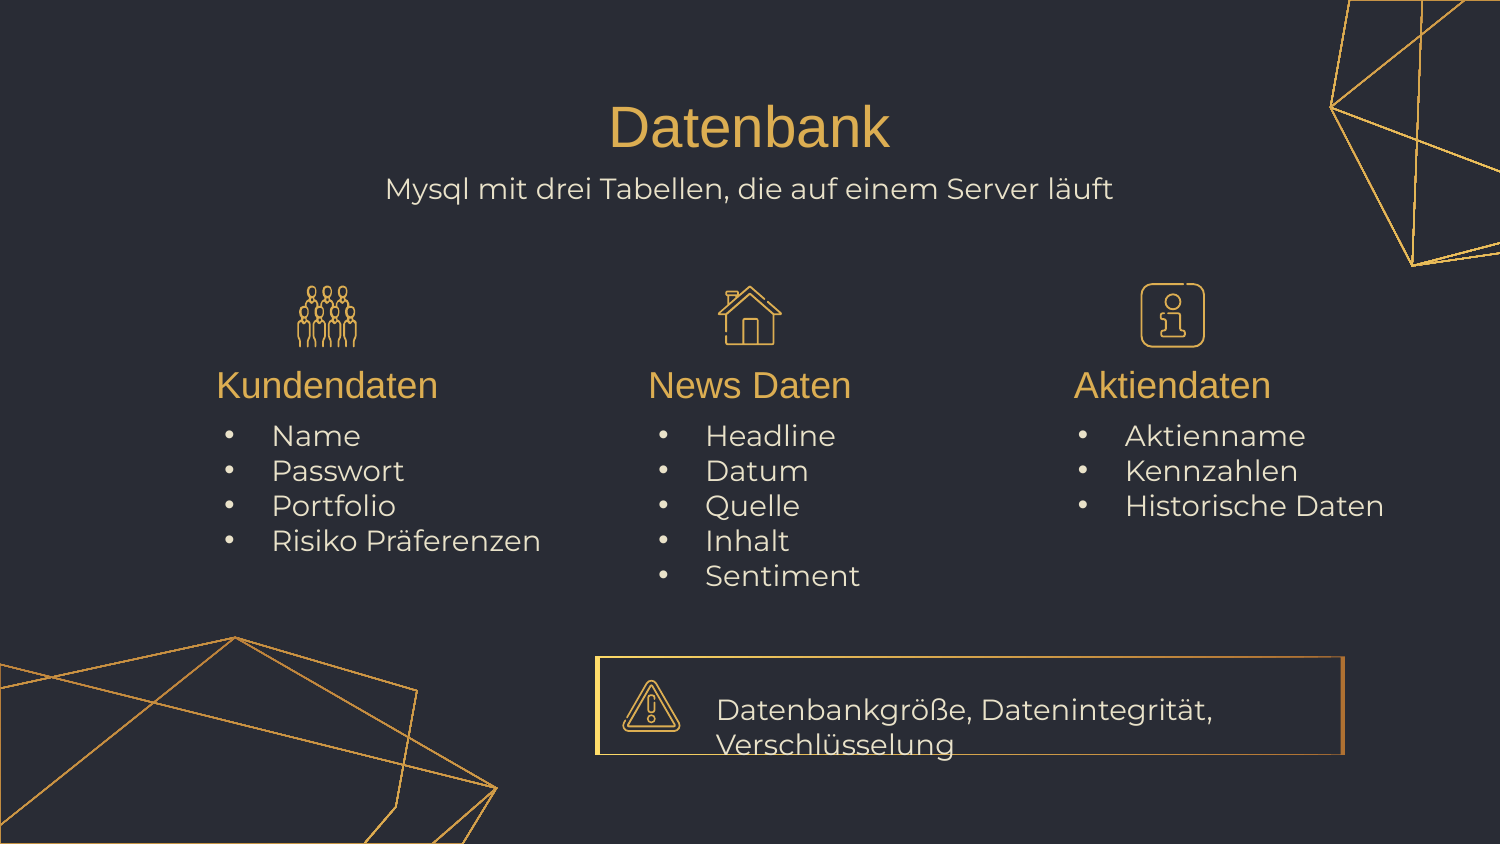

# Datenbank
Mysql mit drei Tabellen, die auf einem Server läuft

Kundendaten
News Daten
Aktiendaten
Name
Passwort
Portfolio
Risiko Präferenzen
Headline
Datum
Quelle
Inhalt
Sentiment

Aktienname
Kennzahlen
Historische Daten

Datenbankgröße, Datenintegrität, Verschlüsselung